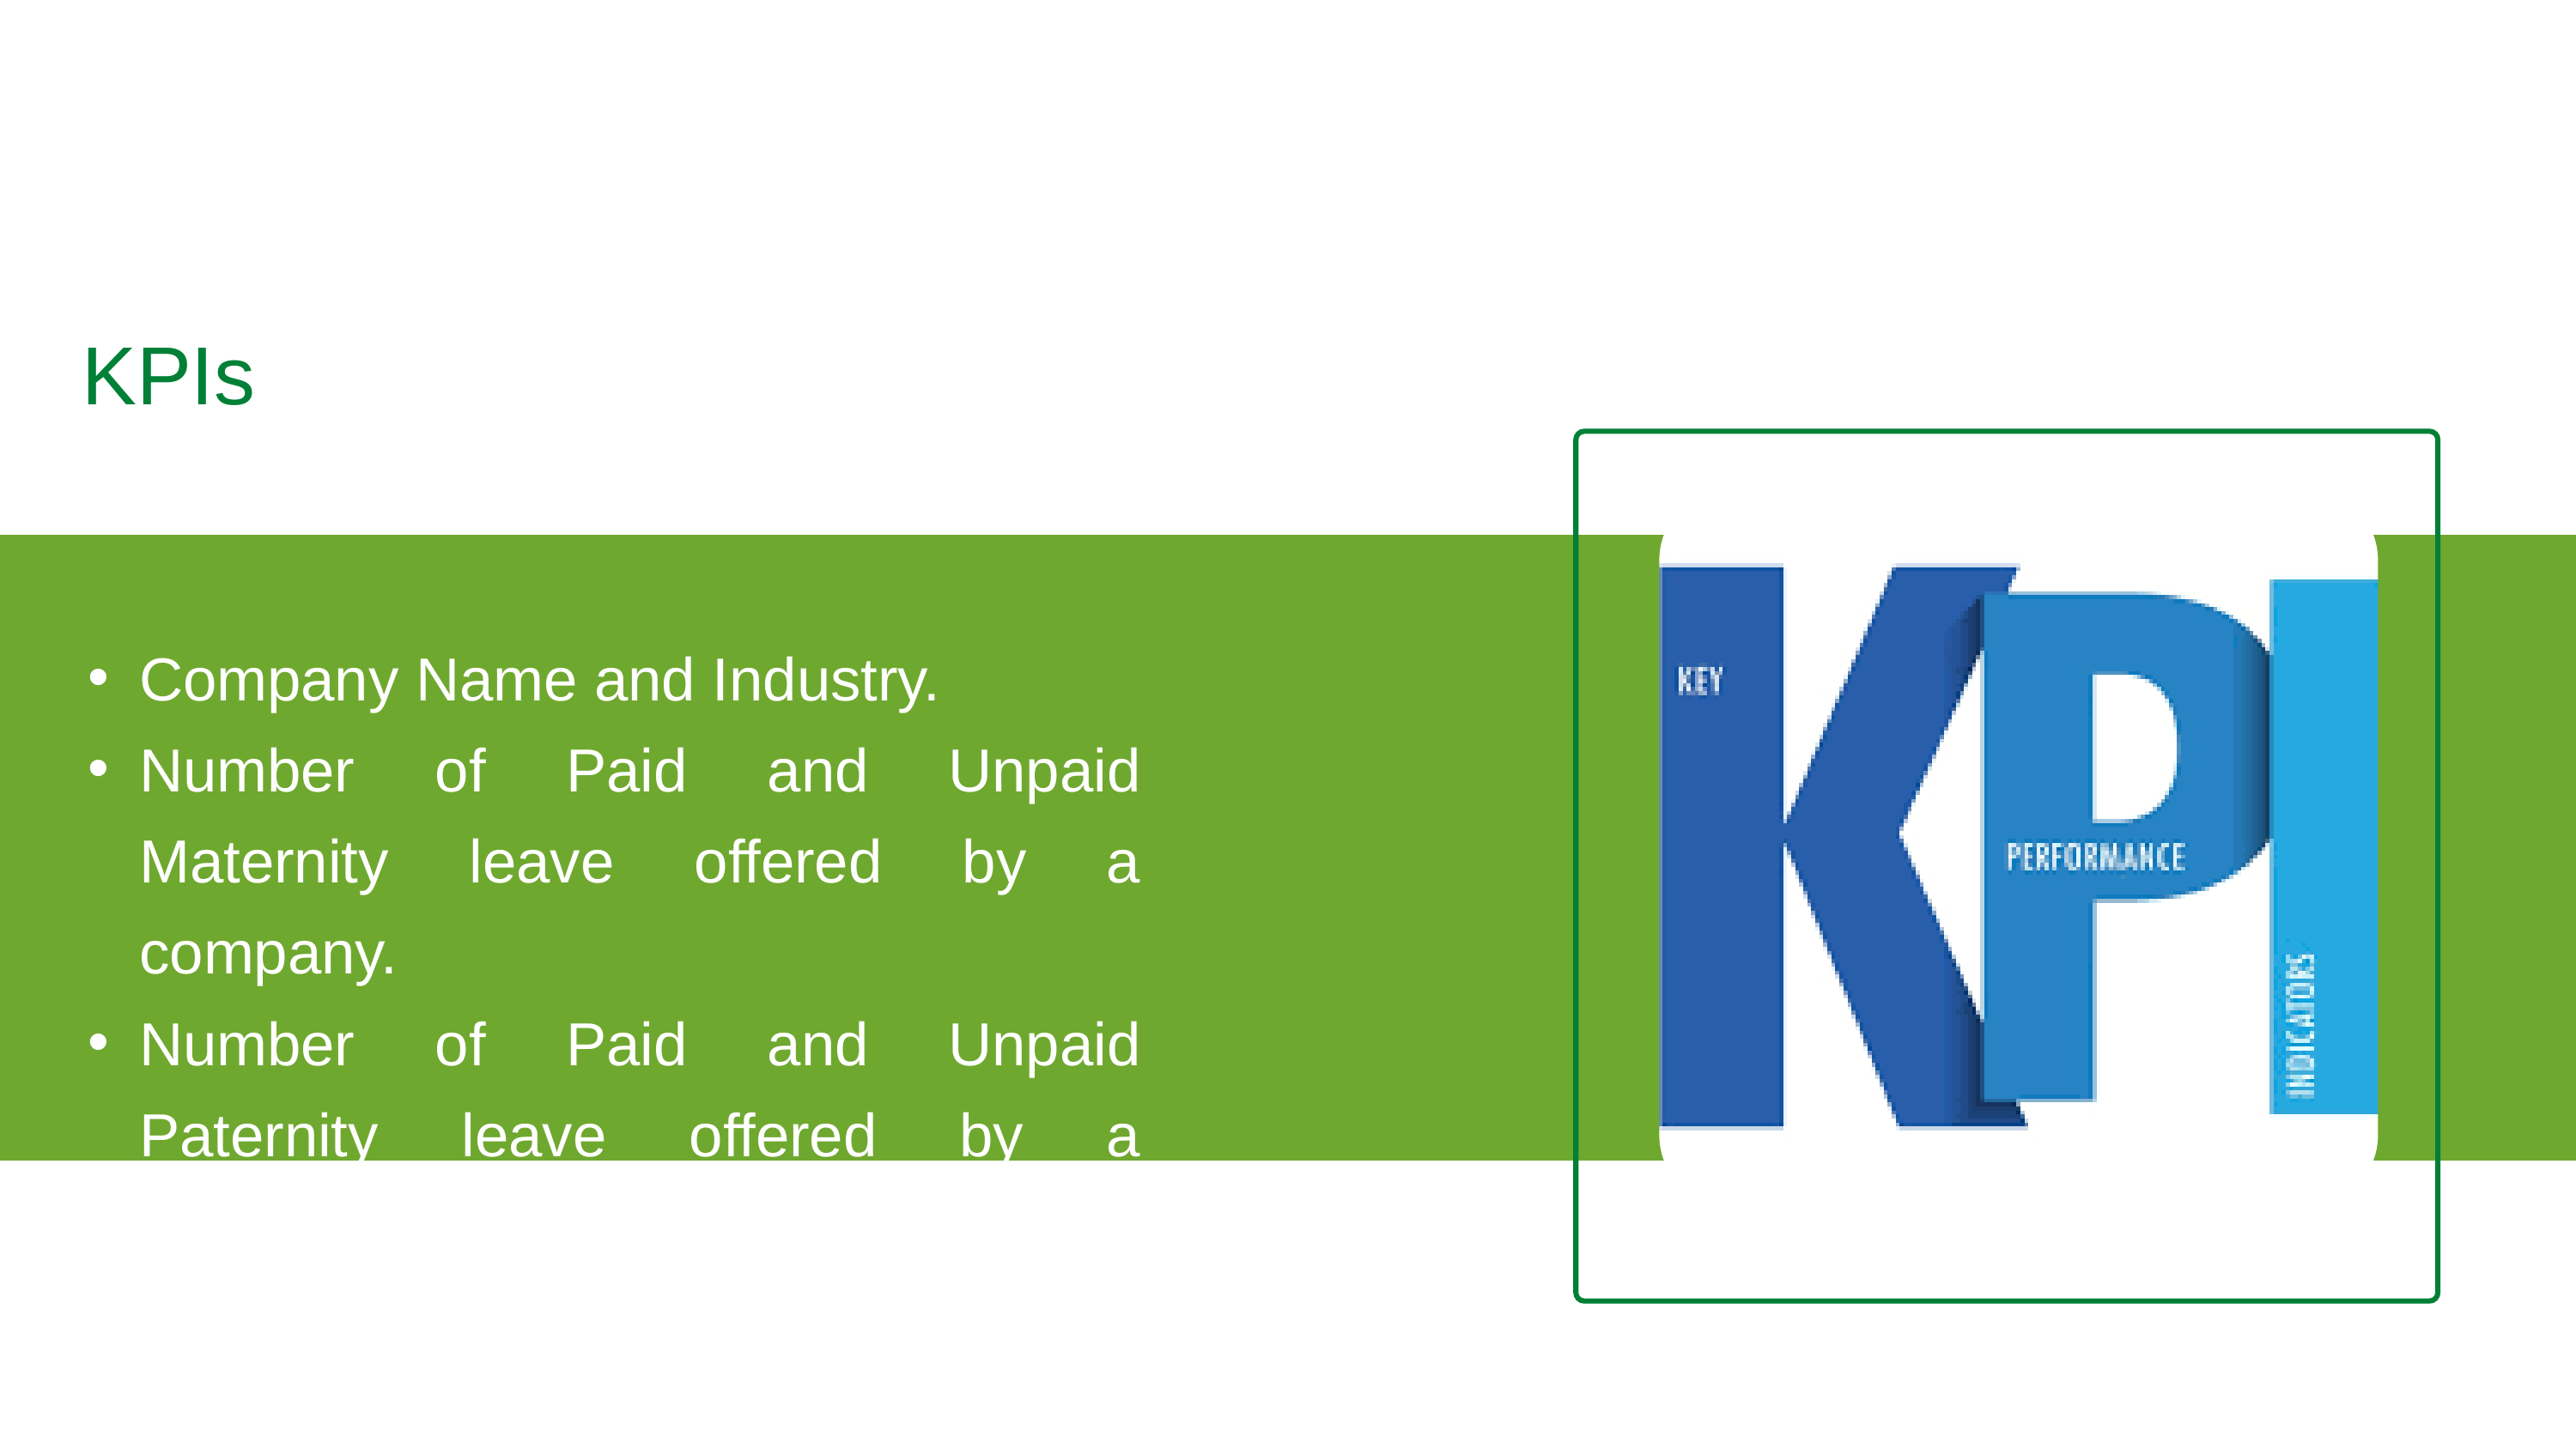

KPIs

Company Name and Industry.
Number of Paid and Unpaid Maternity leave offered by a company.
Number of Paid and Unpaid Paternity leave offered by a company.